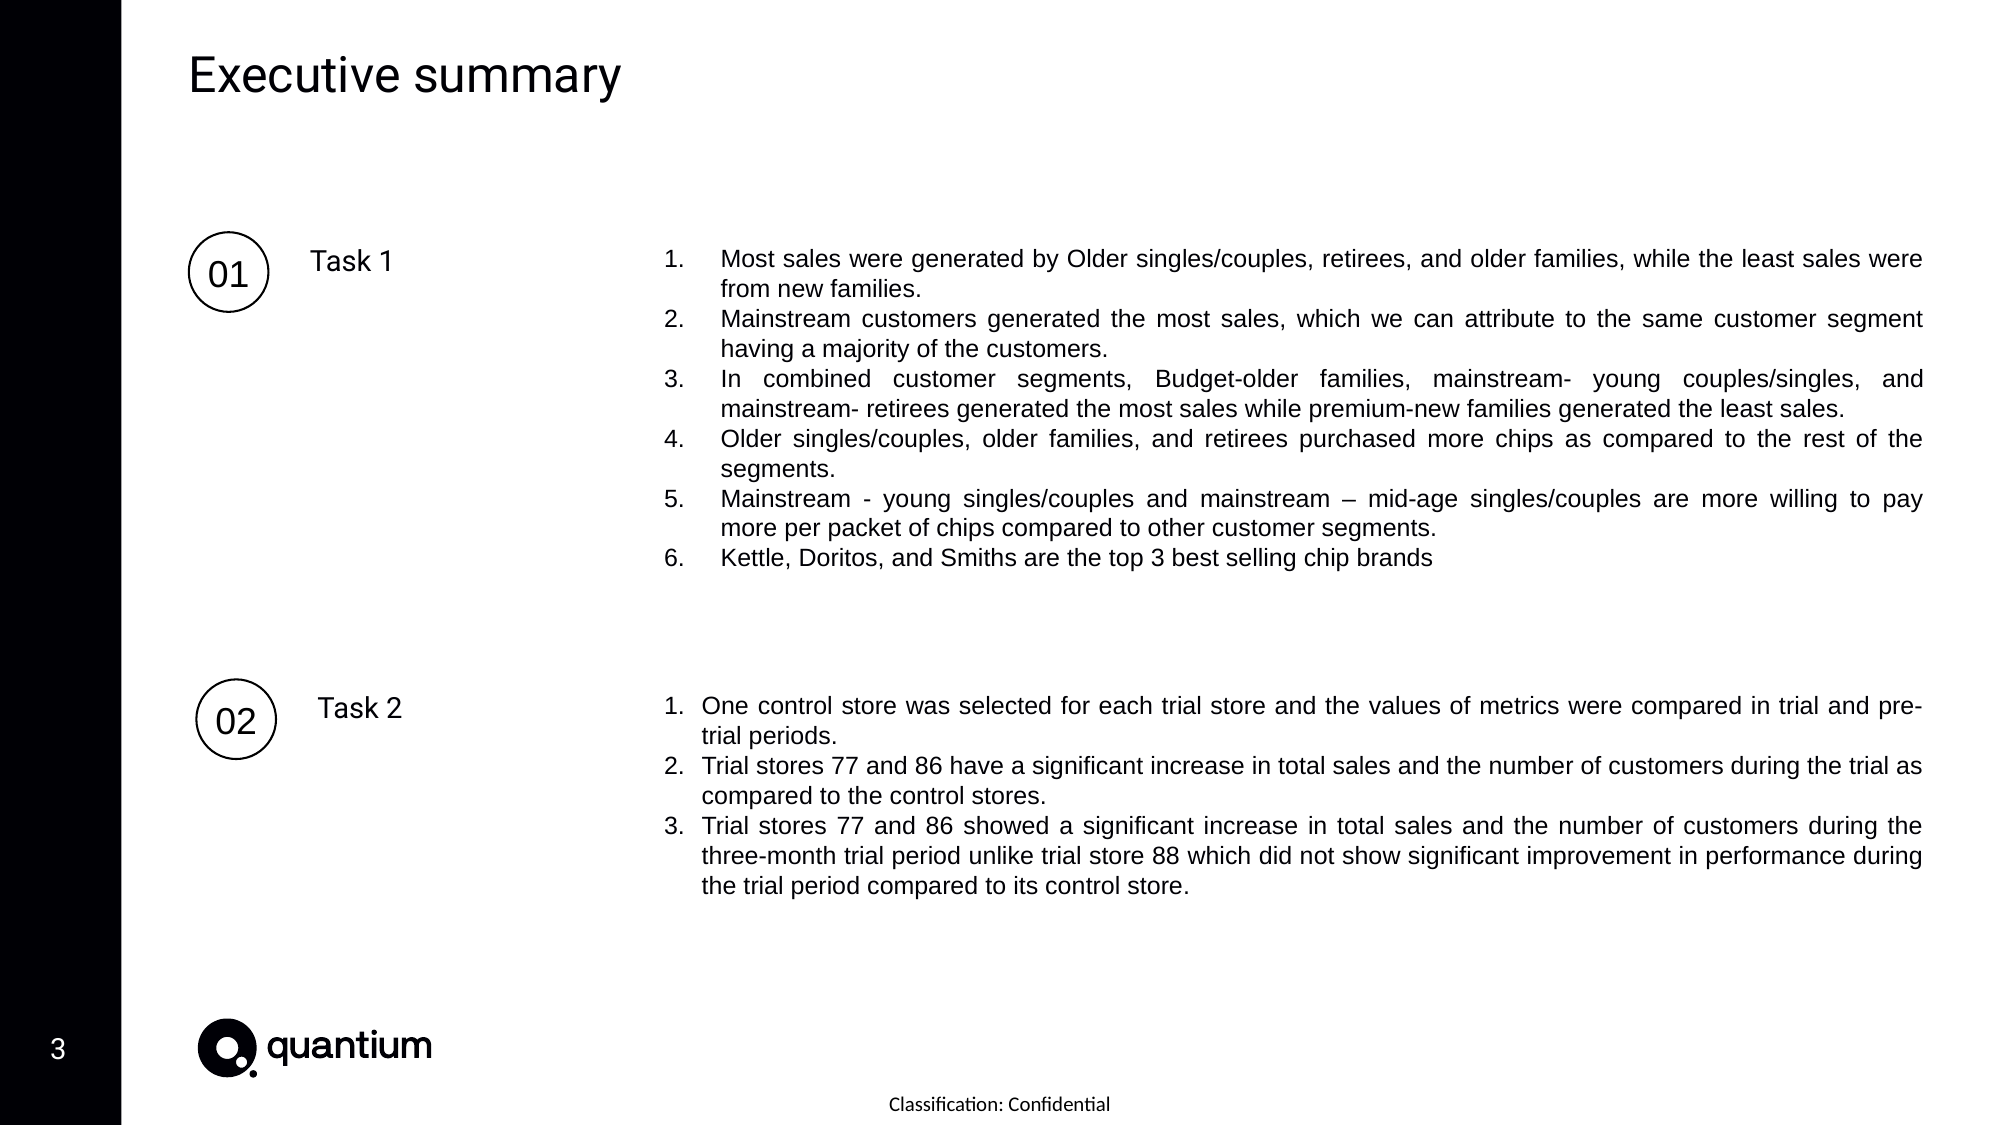

Executive summary
01
Task 1
Most sales were generated by Older singles/couples, retirees, and older families, while the least sales were from new families.
Mainstream customers generated the most sales, which we can attribute to the same customer segment having a majority of the customers.
In combined customer segments, Budget-older families, mainstream- young couples/singles, and mainstream- retirees generated the most sales while premium-new families generated the least sales.
Older singles/couples, older families, and retirees purchased more chips as compared to the rest of the segments.
Mainstream - young singles/couples and mainstream – mid-age singles/couples are more willing to pay more per packet of chips compared to other customer segments.
Kettle, Doritos, and Smiths are the top 3 best selling chip brands
02
Task 2
One control store was selected for each trial store and the values of metrics were compared in trial and pre-trial periods.
Trial stores 77 and 86 have a significant increase in total sales and the number of customers during the trial as compared to the control stores.
Trial stores 77 and 86 showed a significant increase in total sales and the number of customers during the three-month trial period unlike trial store 88 which did not show significant improvement in performance during the trial period compared to its control store.